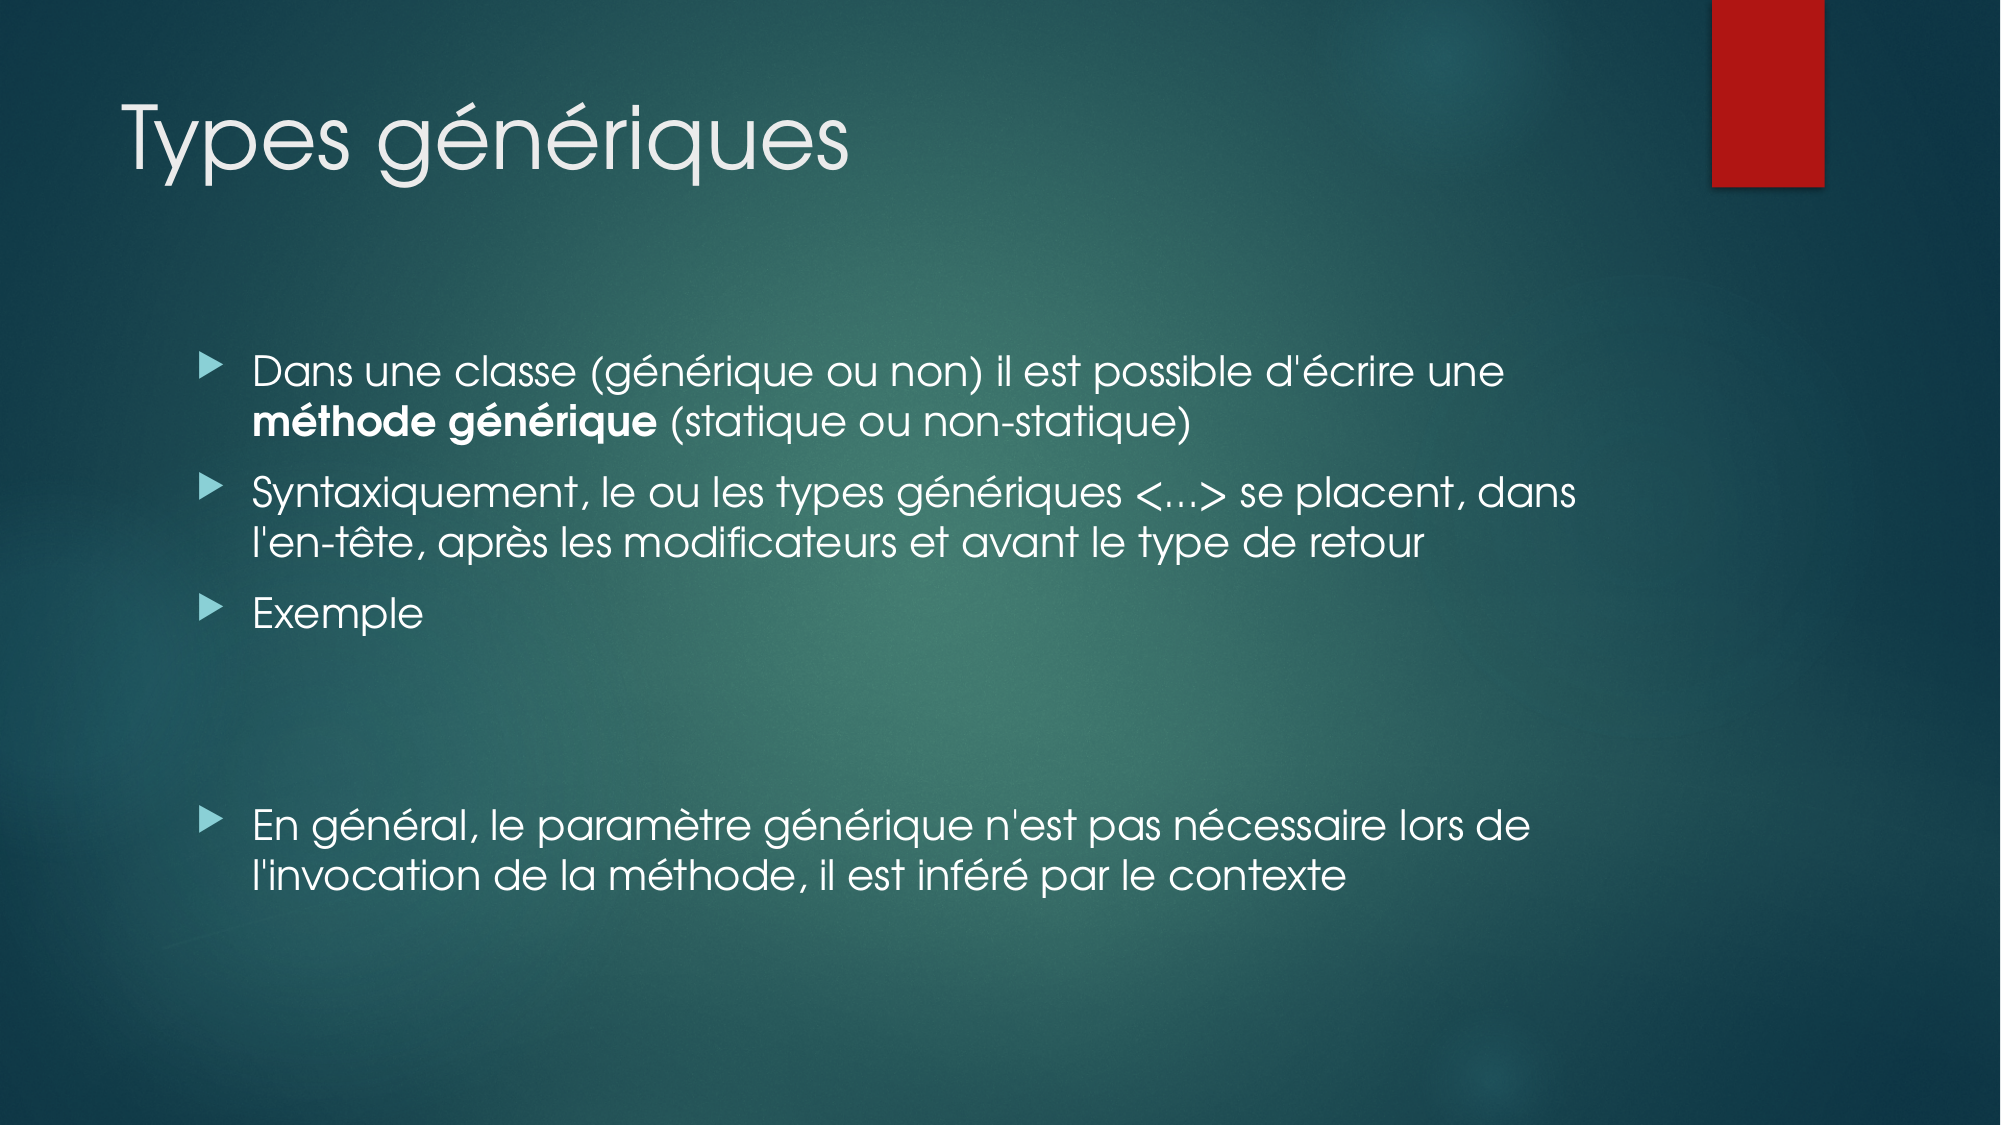

# Types génériques
Dans une classe (générique ou non) il est possible d'écrire une méthode générique (statique ou non-statique)
Syntaxiquement, le ou les types génériques <…> se placent, dans l'en-tête, après les modificateurs et avant le type de retour
Exemple

En général, le paramètre générique n'est pas nécessaire lors de l'invocation de la méthode, il est inféré par le contexte